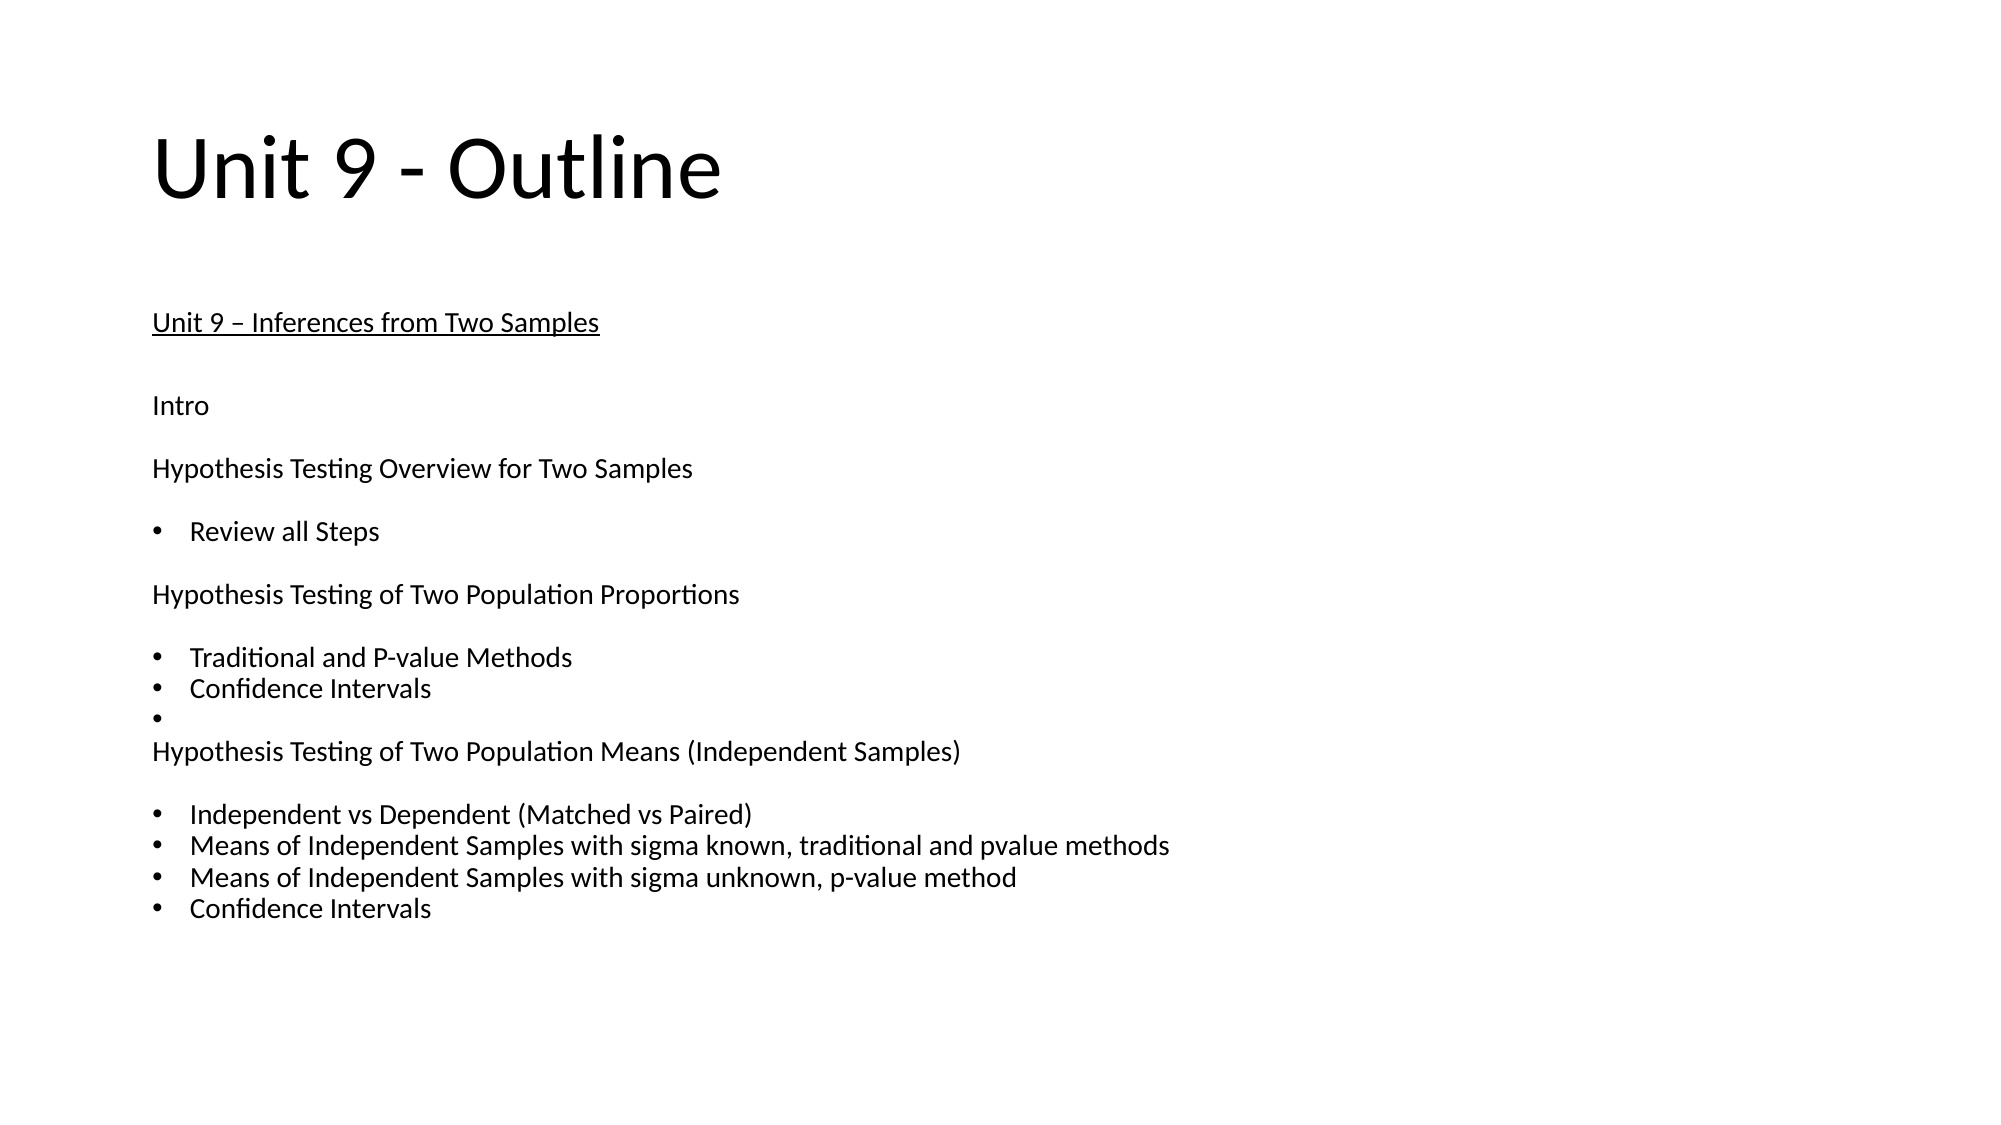

# Unit 9 - Outline
Unit 9 – Inferences from Two Samples

Intro

Hypothesis Testing Overview for Two Samples

Review all Steps

Hypothesis Testing of Two Population Proportions

Traditional and P-value Methods
Confidence Intervals

Hypothesis Testing of Two Population Means (Independent Samples)

Independent vs Dependent (Matched vs Paired)
Means of Independent Samples with sigma known, traditional and pvalue methods
Means of Independent Samples with sigma unknown, p-value method
Confidence Intervals